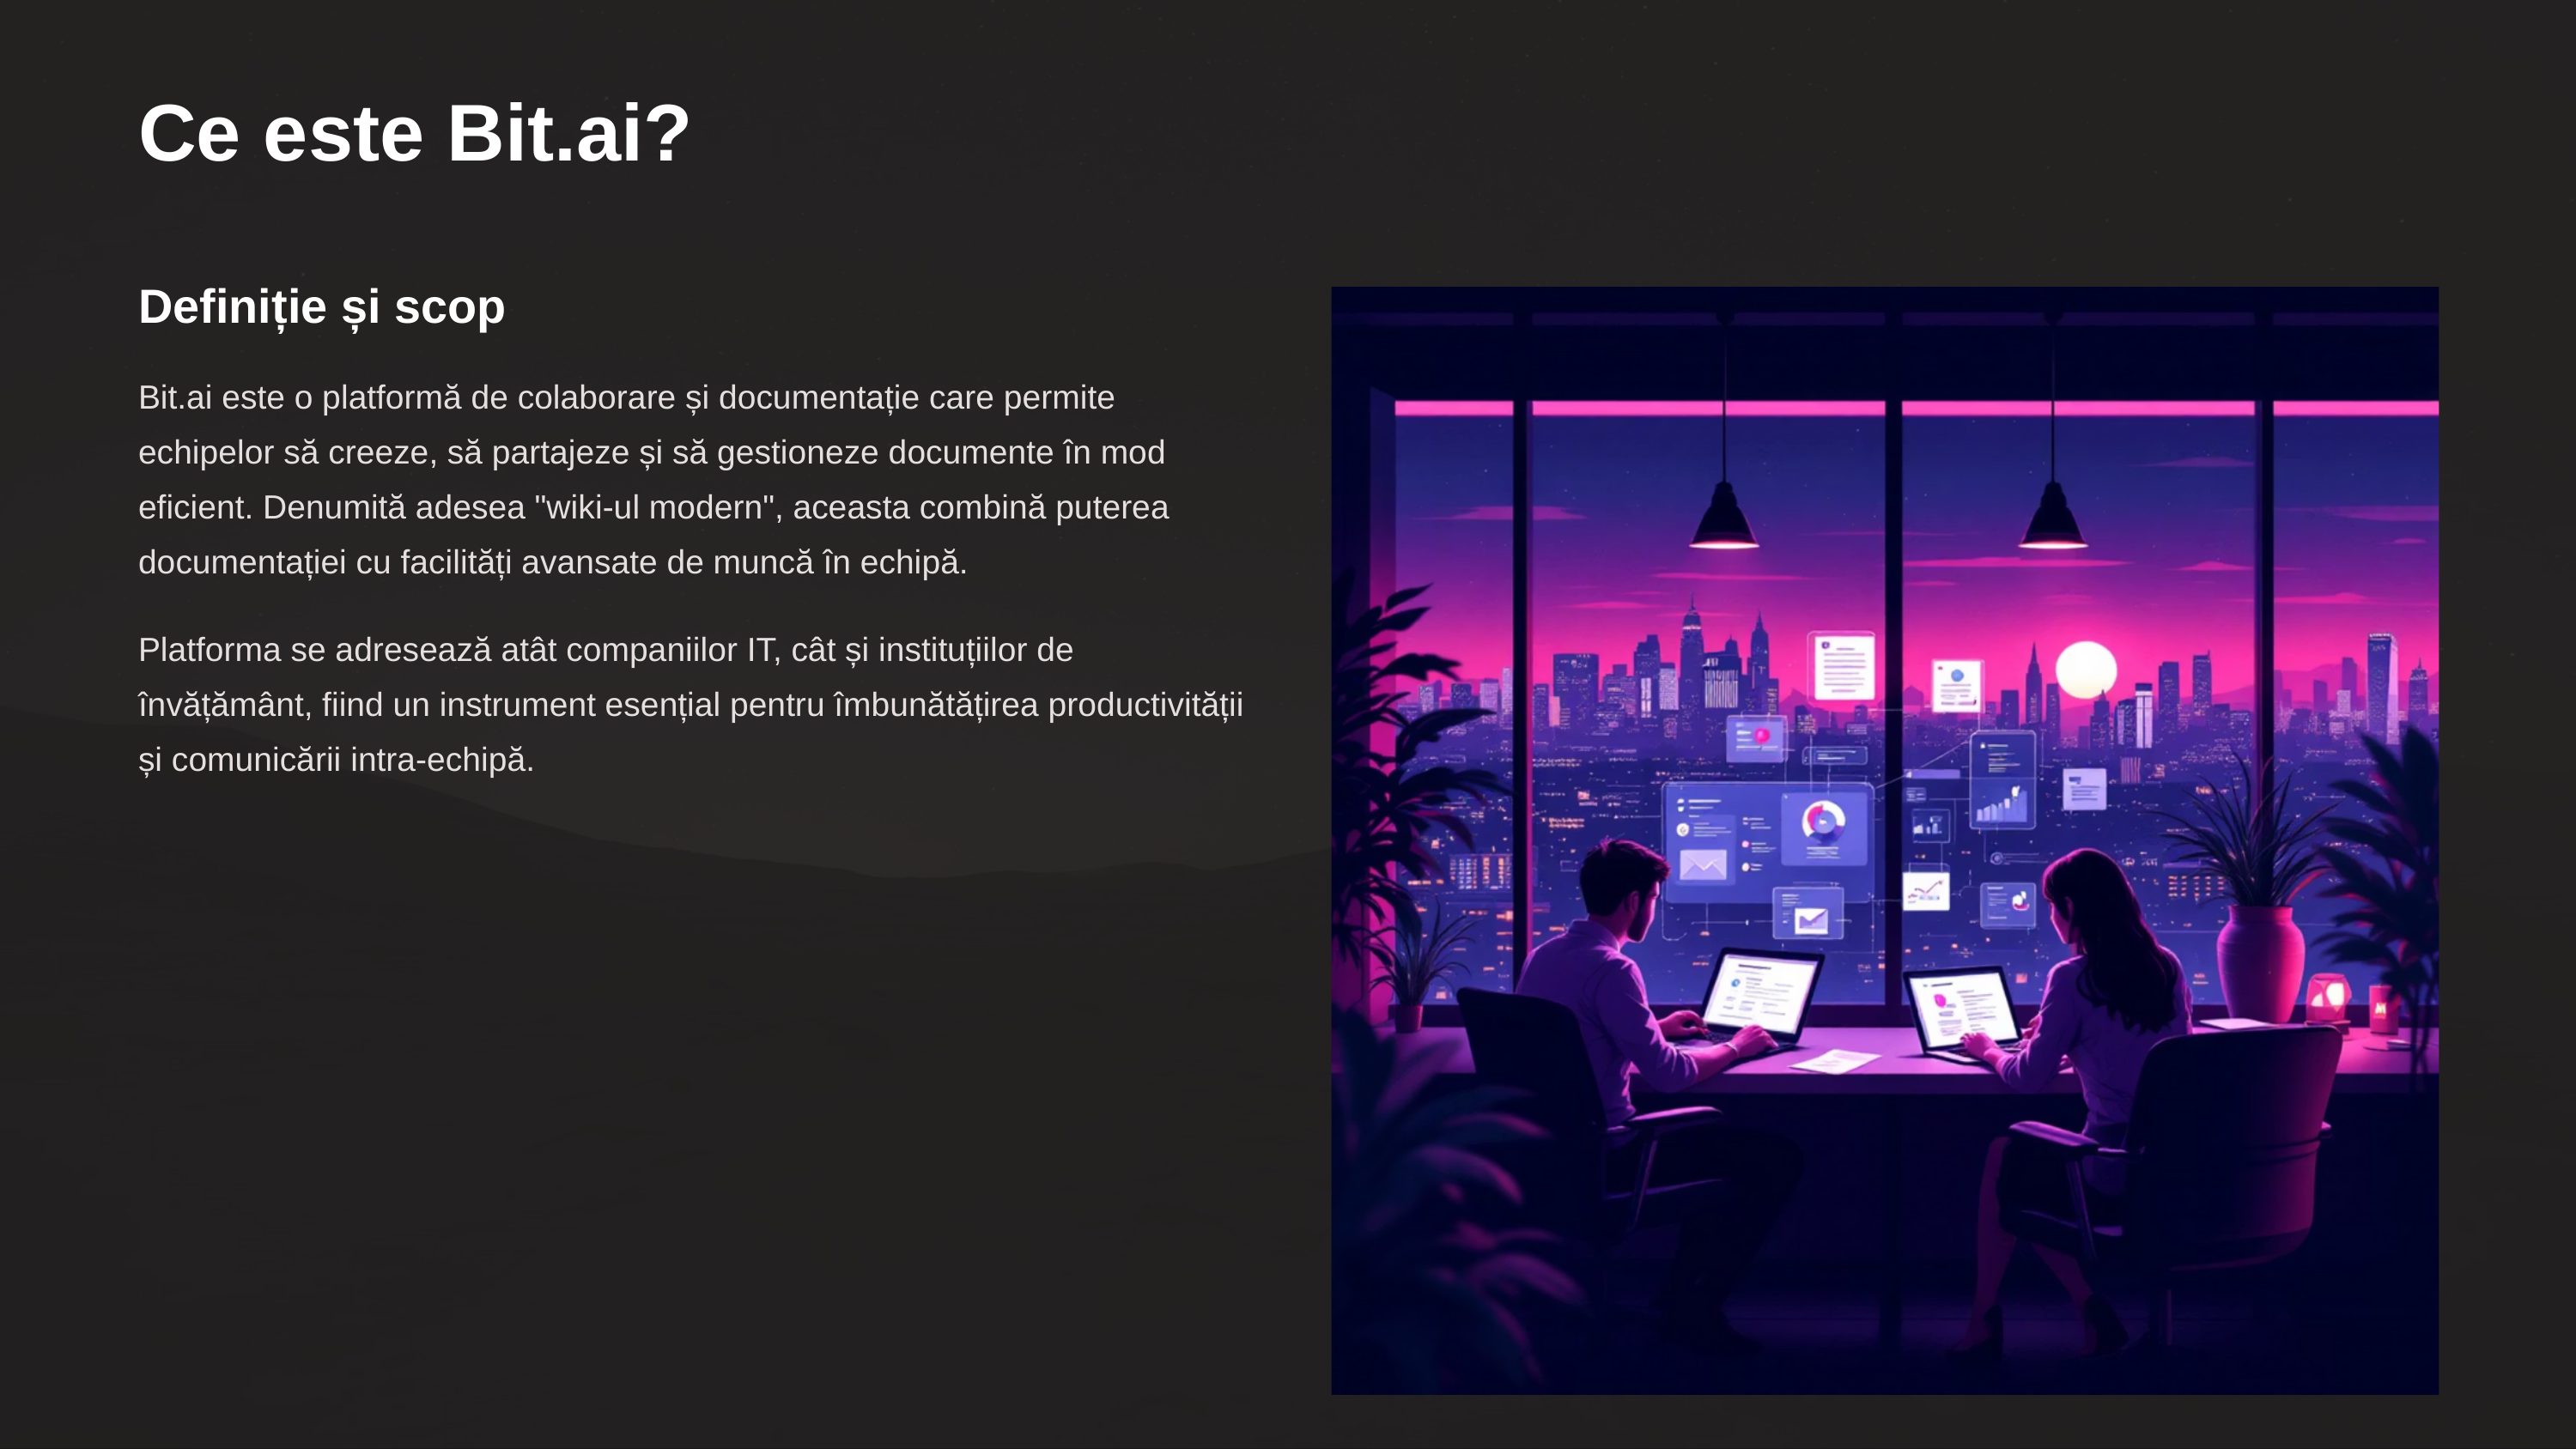

Ce este Bit.ai?
Definiție și scop

Bit.ai este o platformă de colaborare și documentație care permite echipelor să creeze, să partajeze și să gestioneze documente în mod eficient. Denumită adesea "wiki-ul modern", aceasta combină puterea documentației cu facilități avansate de muncă în echipă.
Platforma se adresează atât companiilor IT, cât și instituțiilor de învățământ, fiind un instrument esențial pentru îmbunătățirea productivității și comunicării intra-echipă.